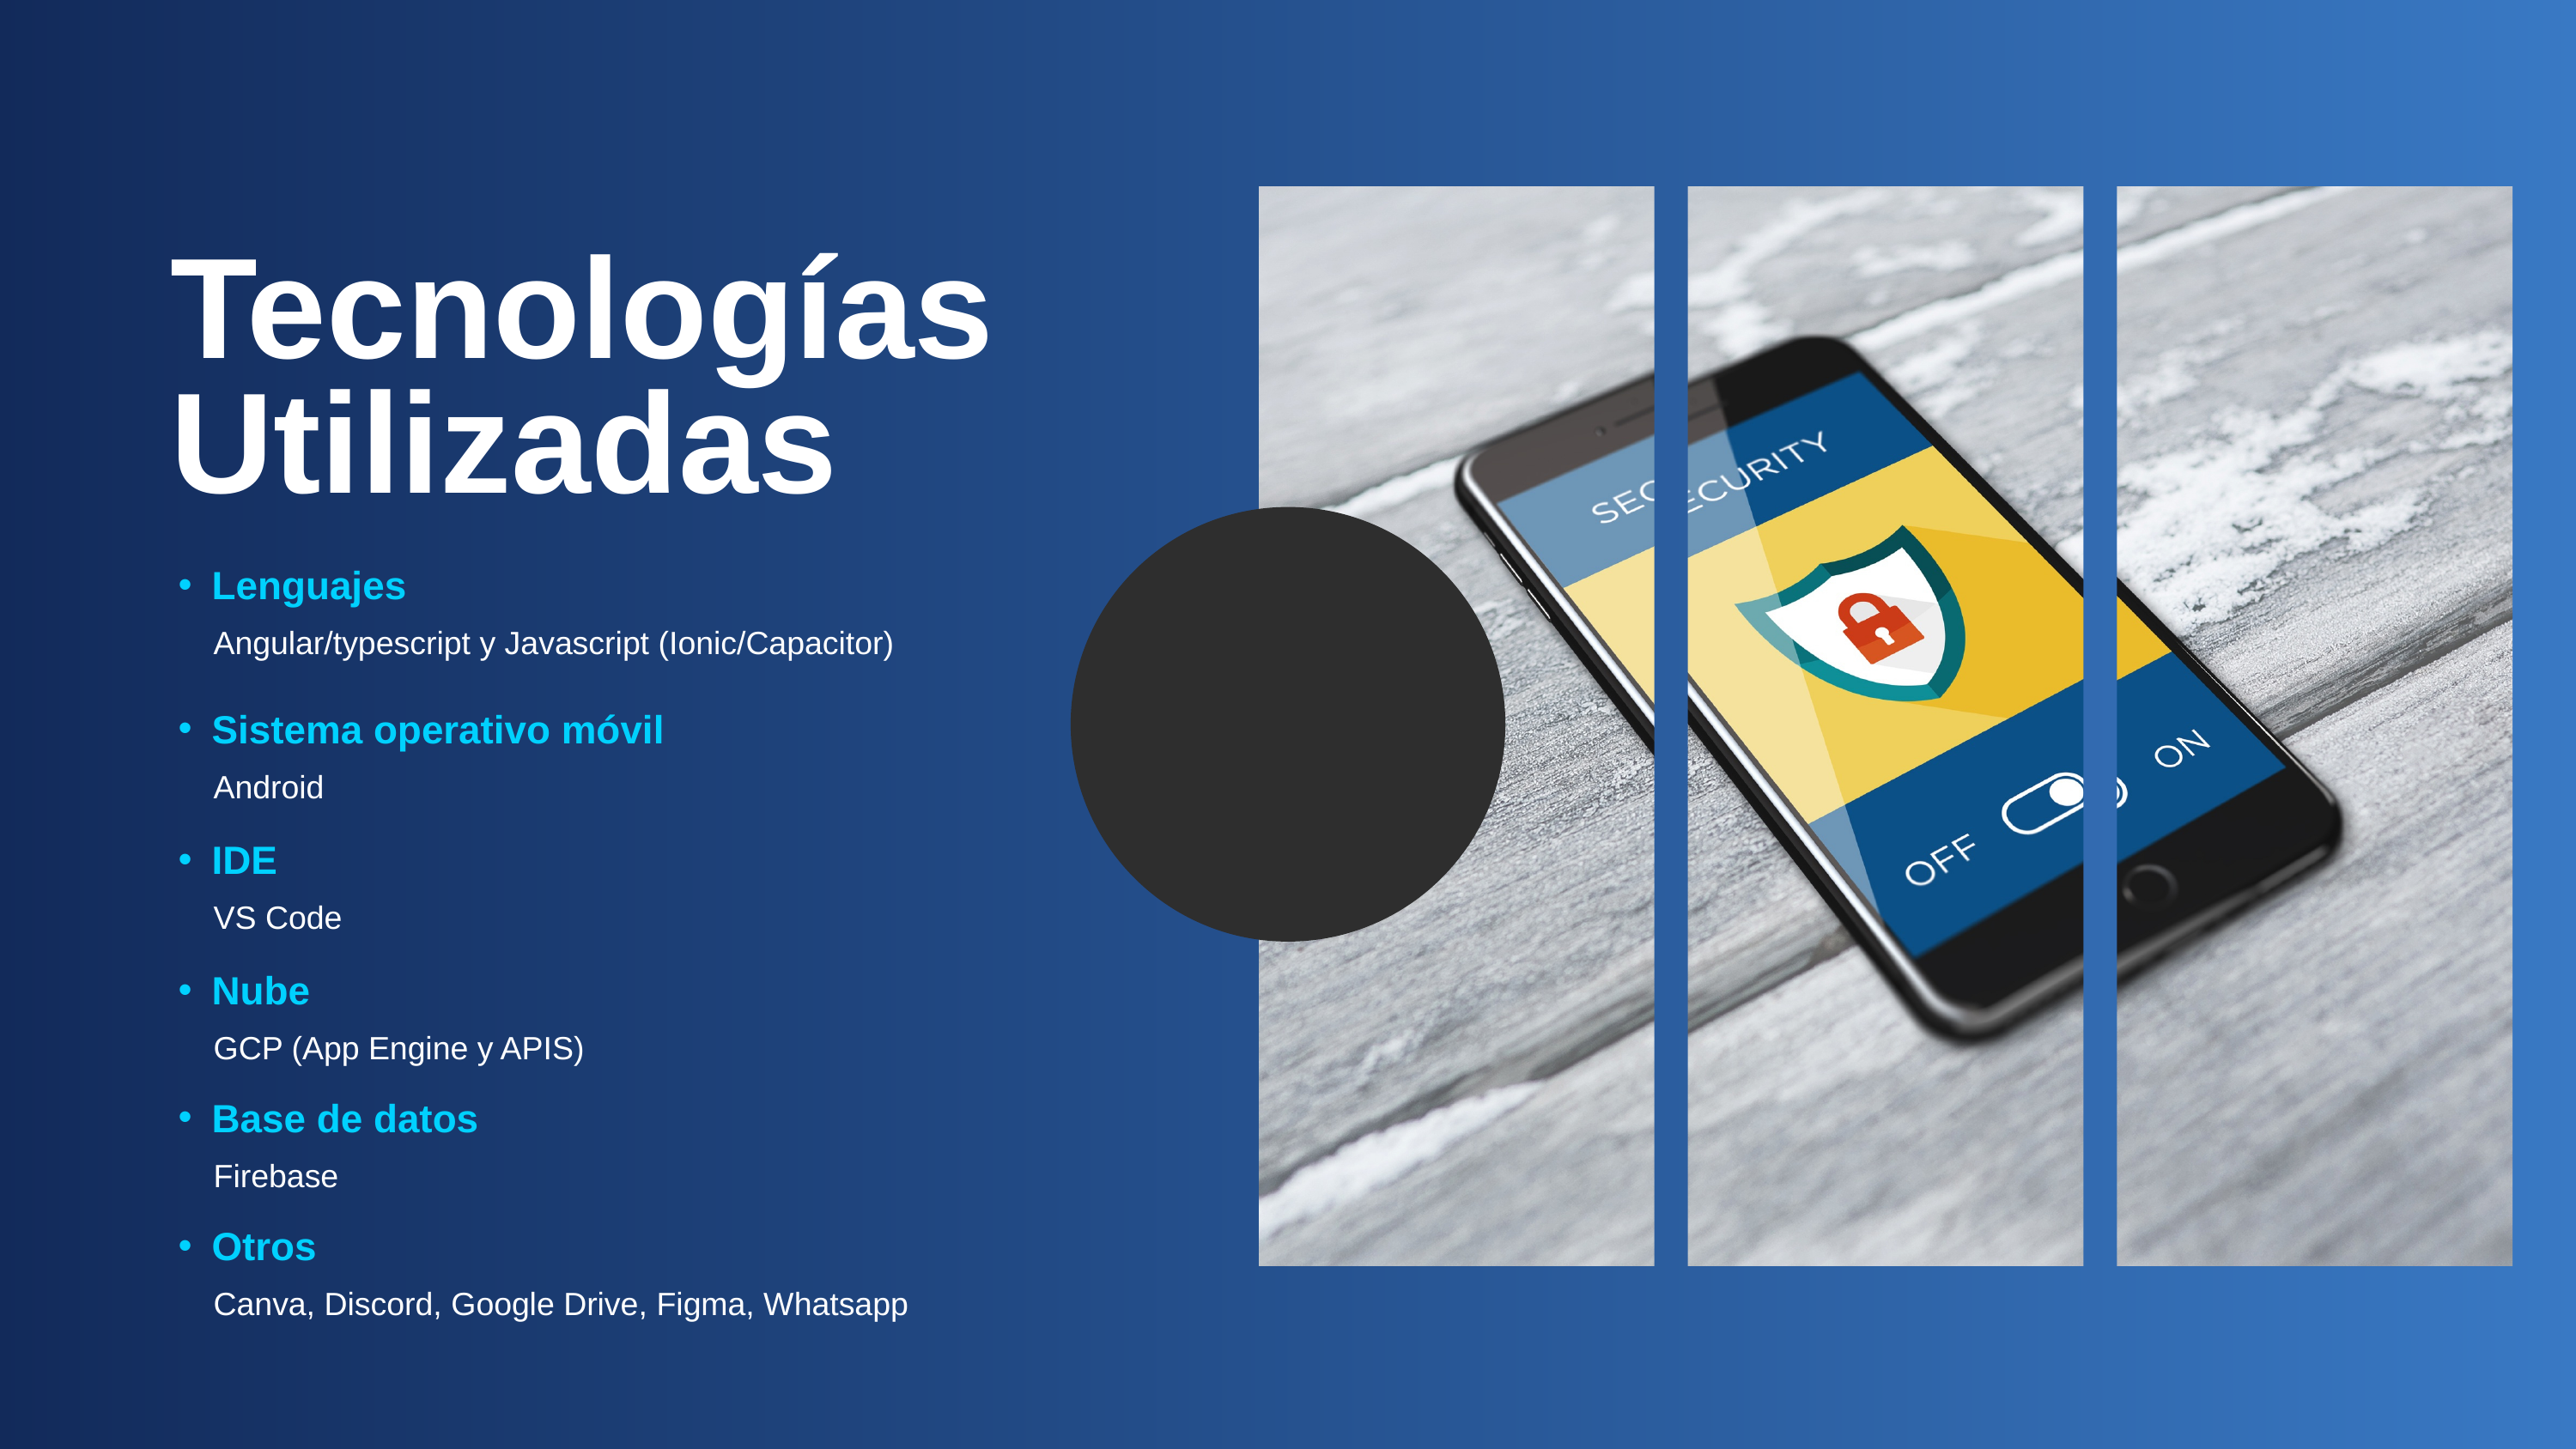

Tecnologías Utilizadas

Lenguajes
Angular/typescript y Javascript (Ionic/Capacitor)
Sistema operativo móvil
Android
IDE
VS Code
Nube
GCP (App Engine y APIS)
Base de datos
Firebase
Otros
Canva, Discord, Google Drive, Figma, Whatsapp